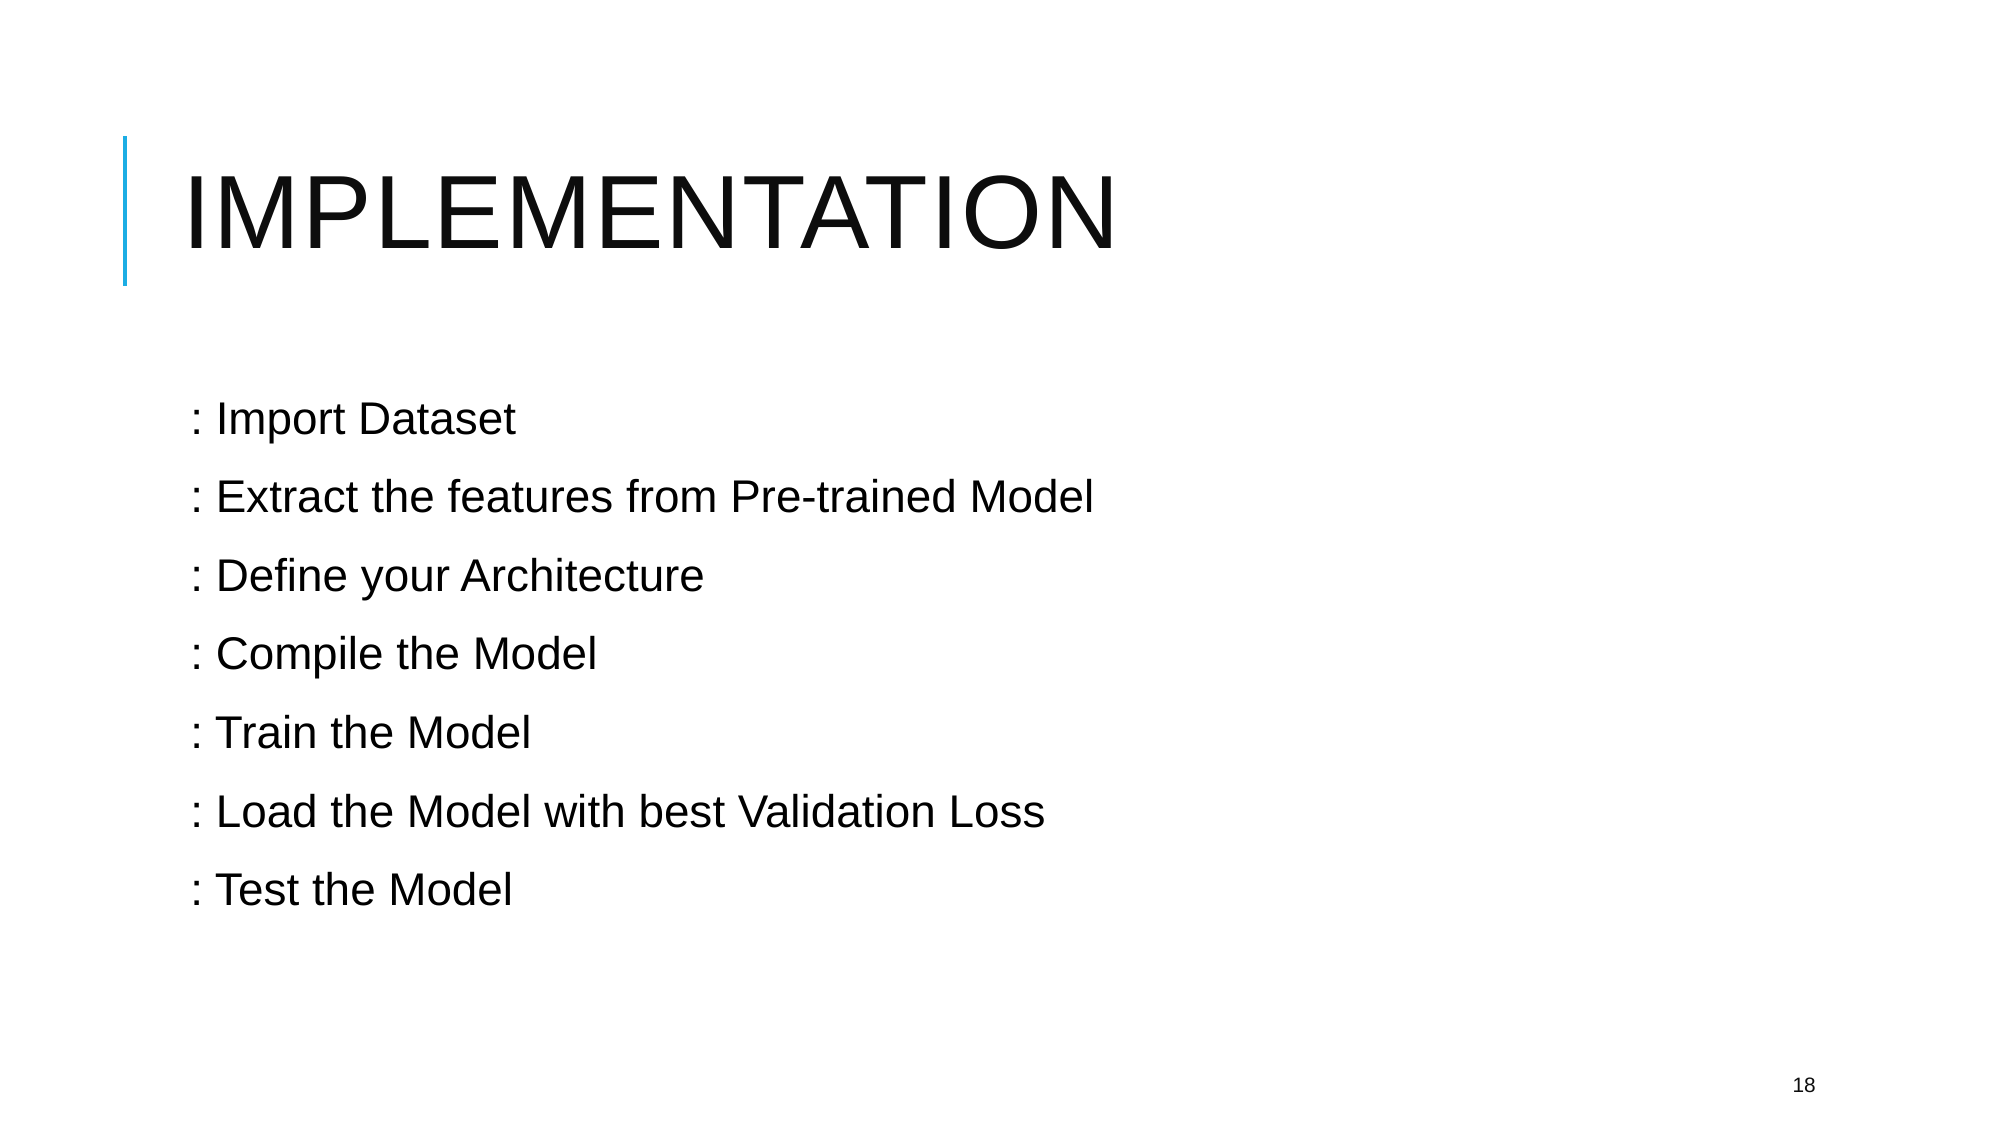

# Implementation
: Import Dataset
: Extract the features from Pre-trained Model
: Define your Architecture
: Compile the Model
: Train the Model
: Load the Model with best Validation Loss
: Test the Model
18